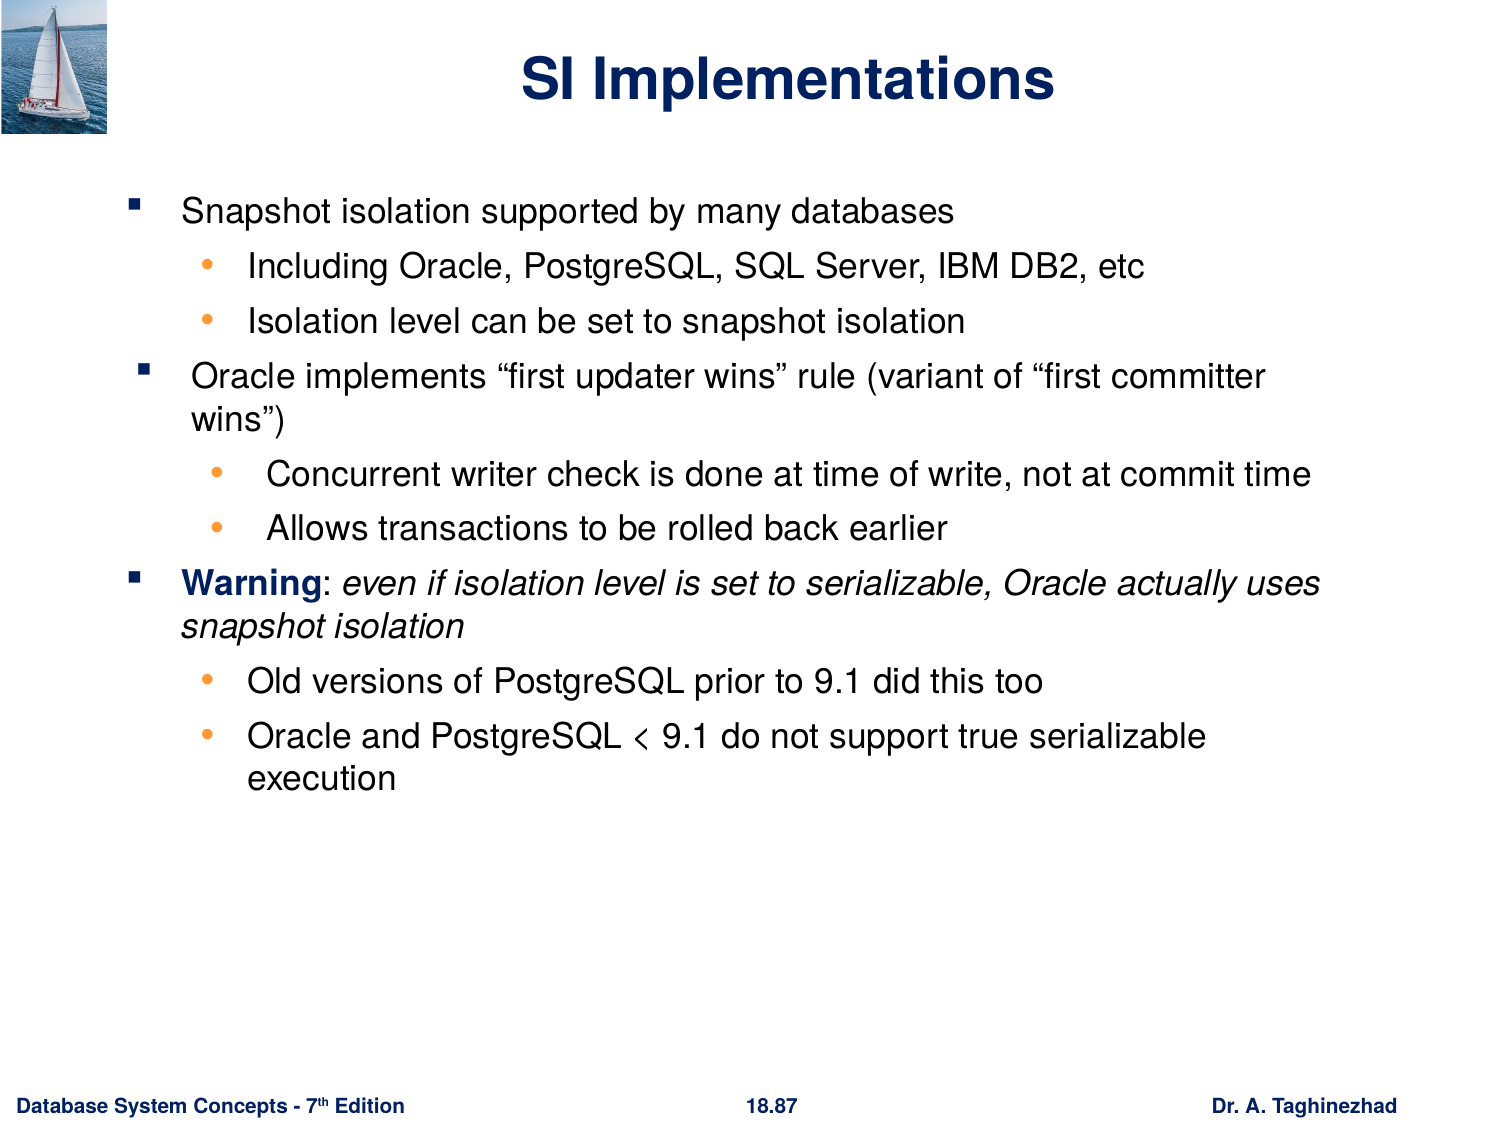

# SI Implementations
Snapshot isolation supported by many databases
Including Oracle, PostgreSQL, SQL Server, IBM DB2, etc
Isolation level can be set to snapshot isolation
Oracle implements “first updater wins” rule (variant of “first committer wins”)
Concurrent writer check is done at time of write, not at commit time
Allows transactions to be rolled back earlier
Warning: even if isolation level is set to serializable, Oracle actually uses snapshot isolation
Old versions of PostgreSQL prior to 9.1 did this too
Oracle and PostgreSQL < 9.1 do not support true serializable execution